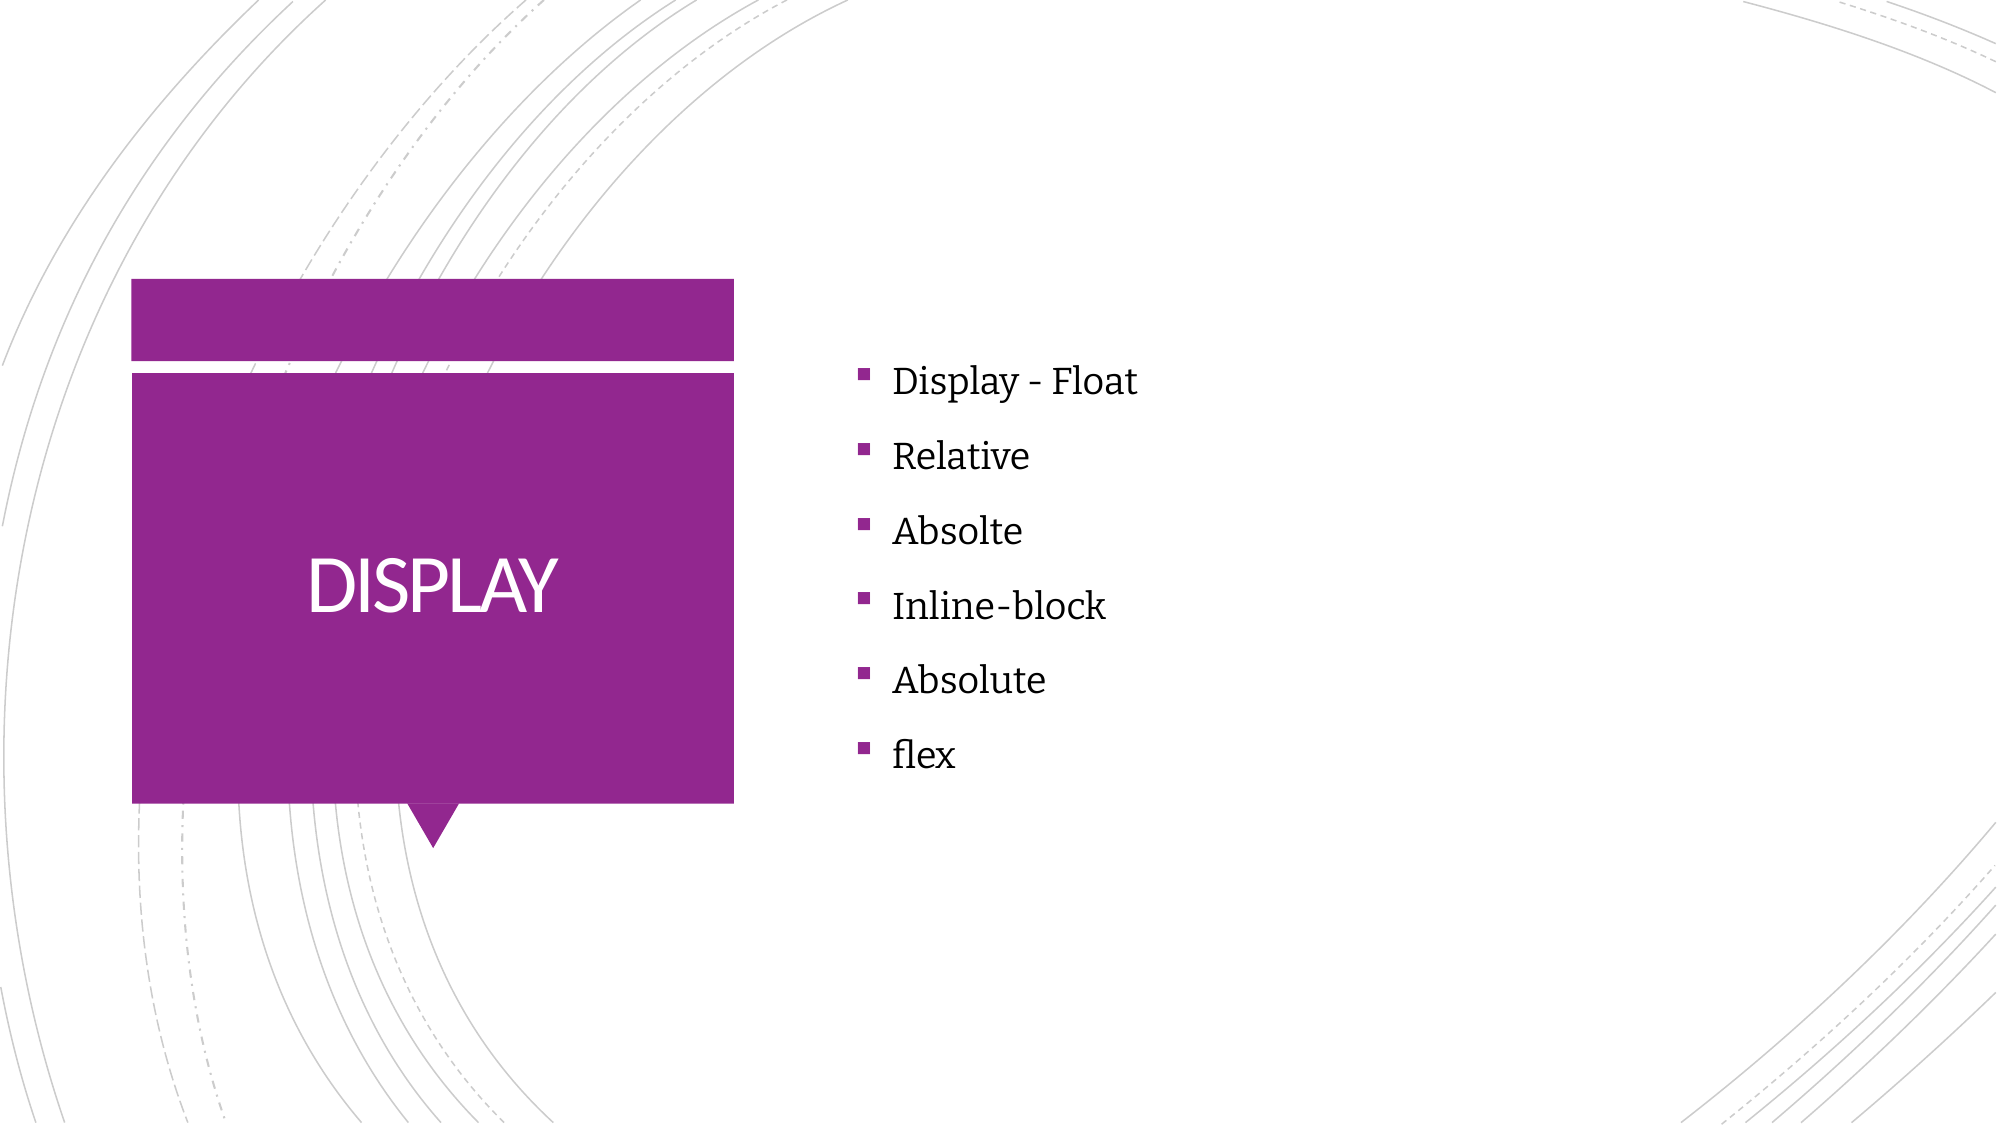

Display - Float
Relative
Absolte
Inline-block
Absolute
flex
# DISPLAY